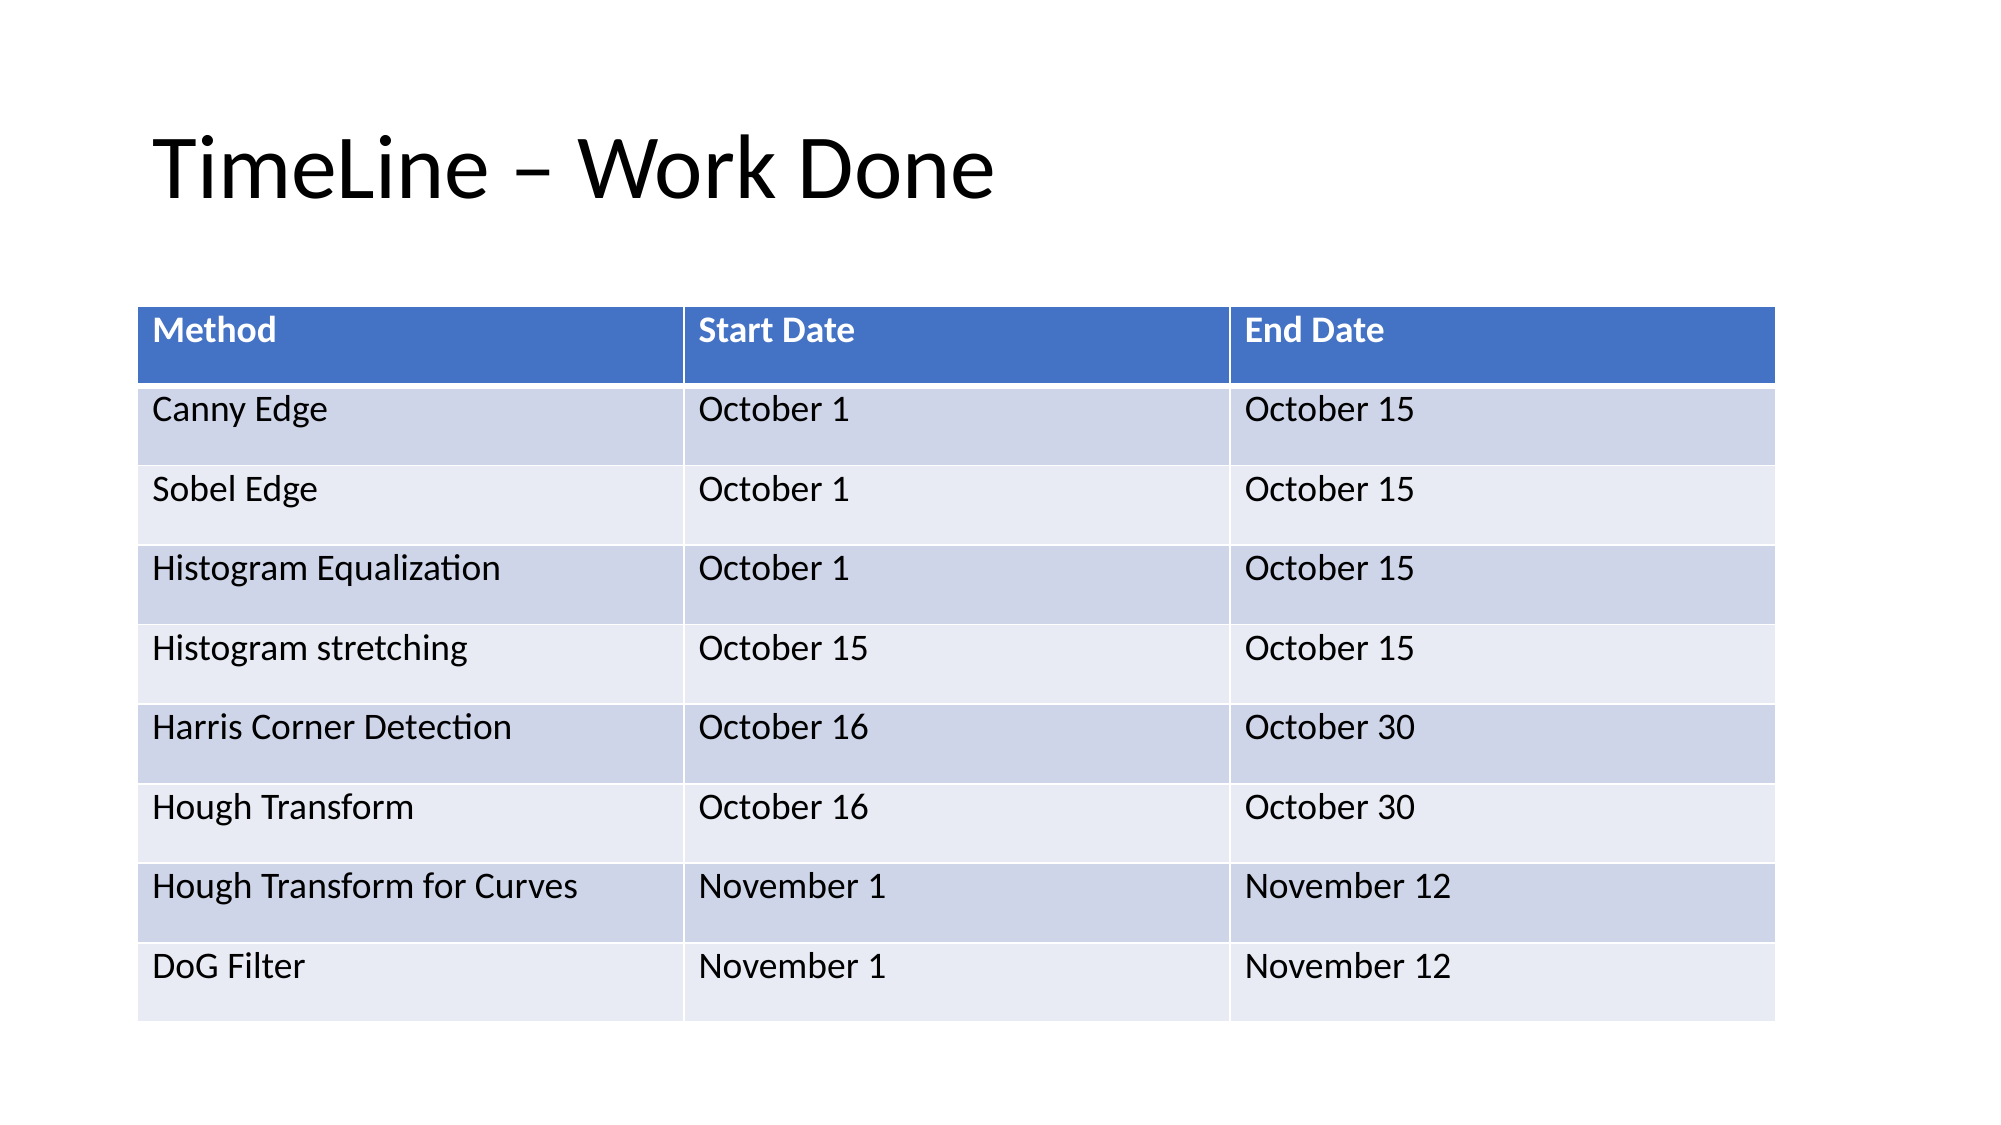

# TimeLine – Work Done
| Method | Start Date | End Date |
| --- | --- | --- |
| Canny Edge | October 1 | October 15 |
| Sobel Edge | October 1 | October 15 |
| Histogram Equalization | October 1 | October 15 |
| Histogram stretching | October 15 | October 15 |
| Harris Corner Detection | October 16 | October 30 |
| Hough Transform | October 16 | October 30 |
| Hough Transform for Curves | November 1 | November 12 |
| DoG Filter | November 1 | November 12 |